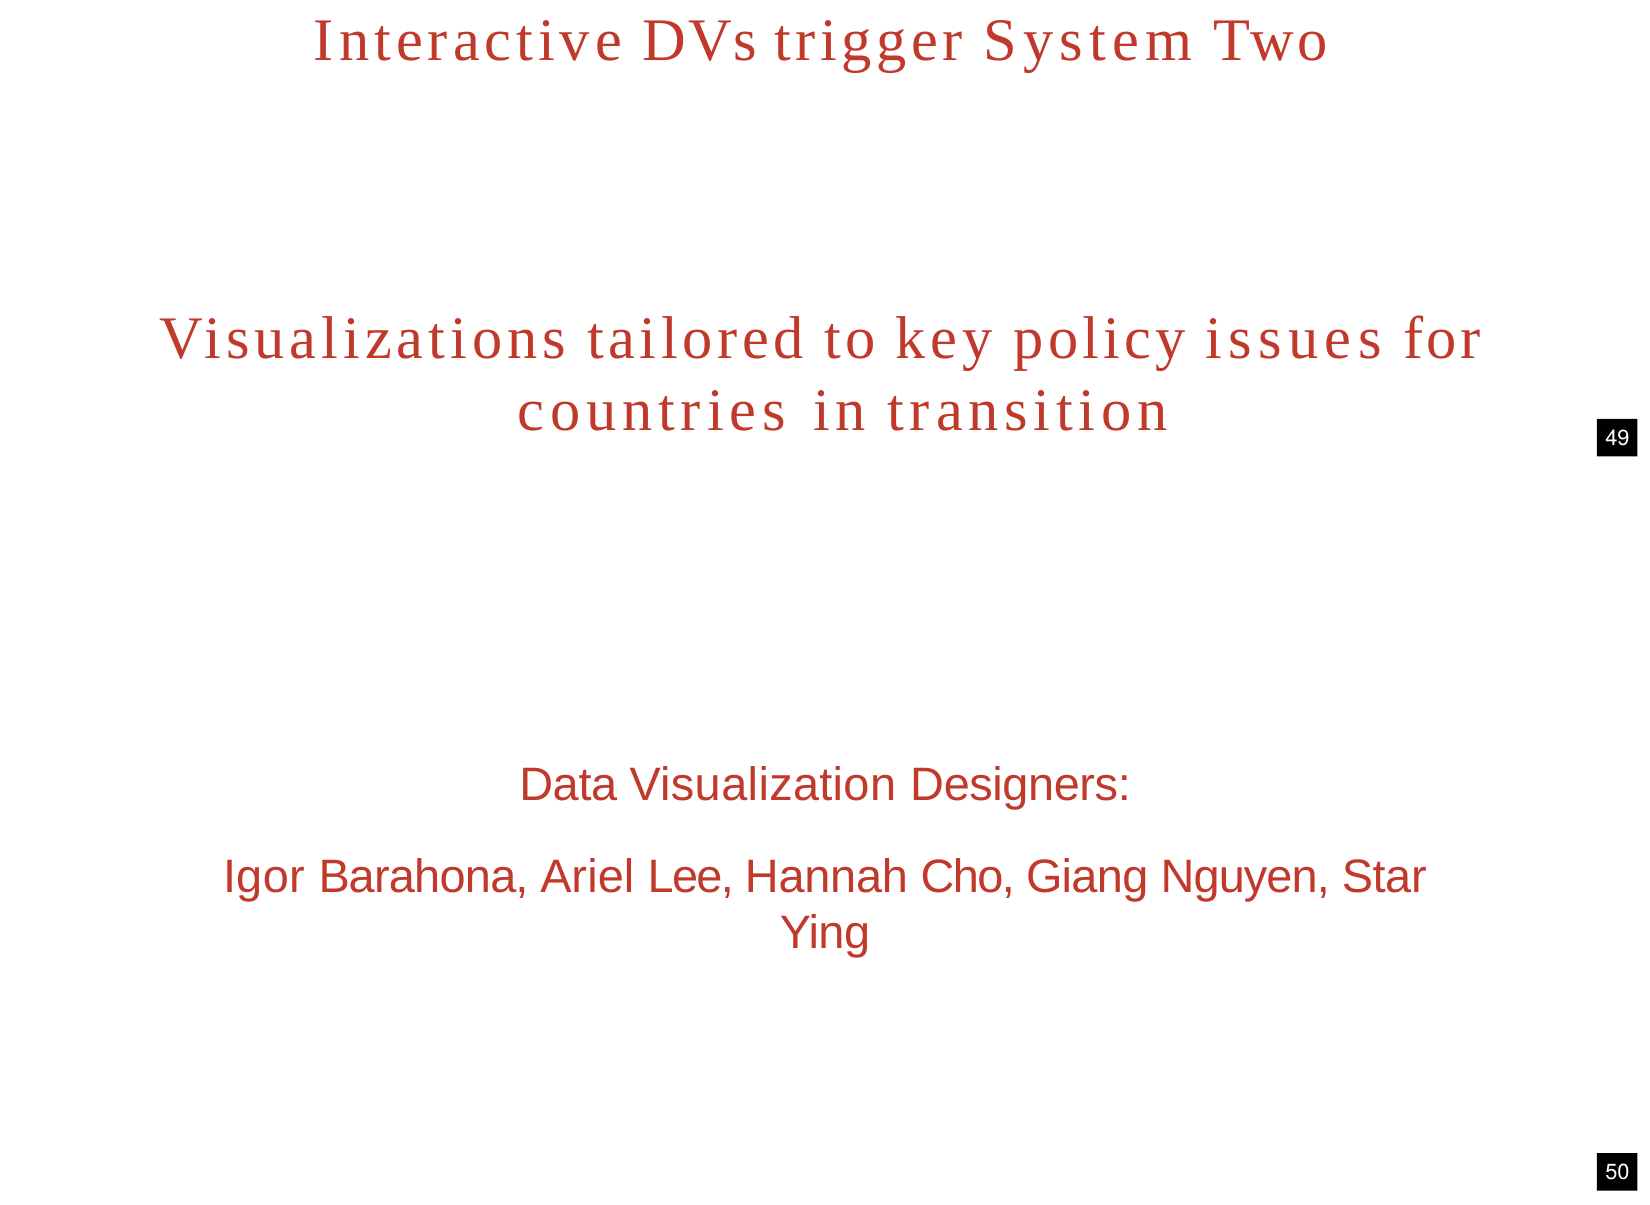

# Interactive DVs trigger System Two
Visualizations tailored to key policy issues for  countries in transition

49
Data Visualization Designers:
Igor Barahona, Ariel Lee, Hannah Cho, Giang Nguyen, Star Ying

50